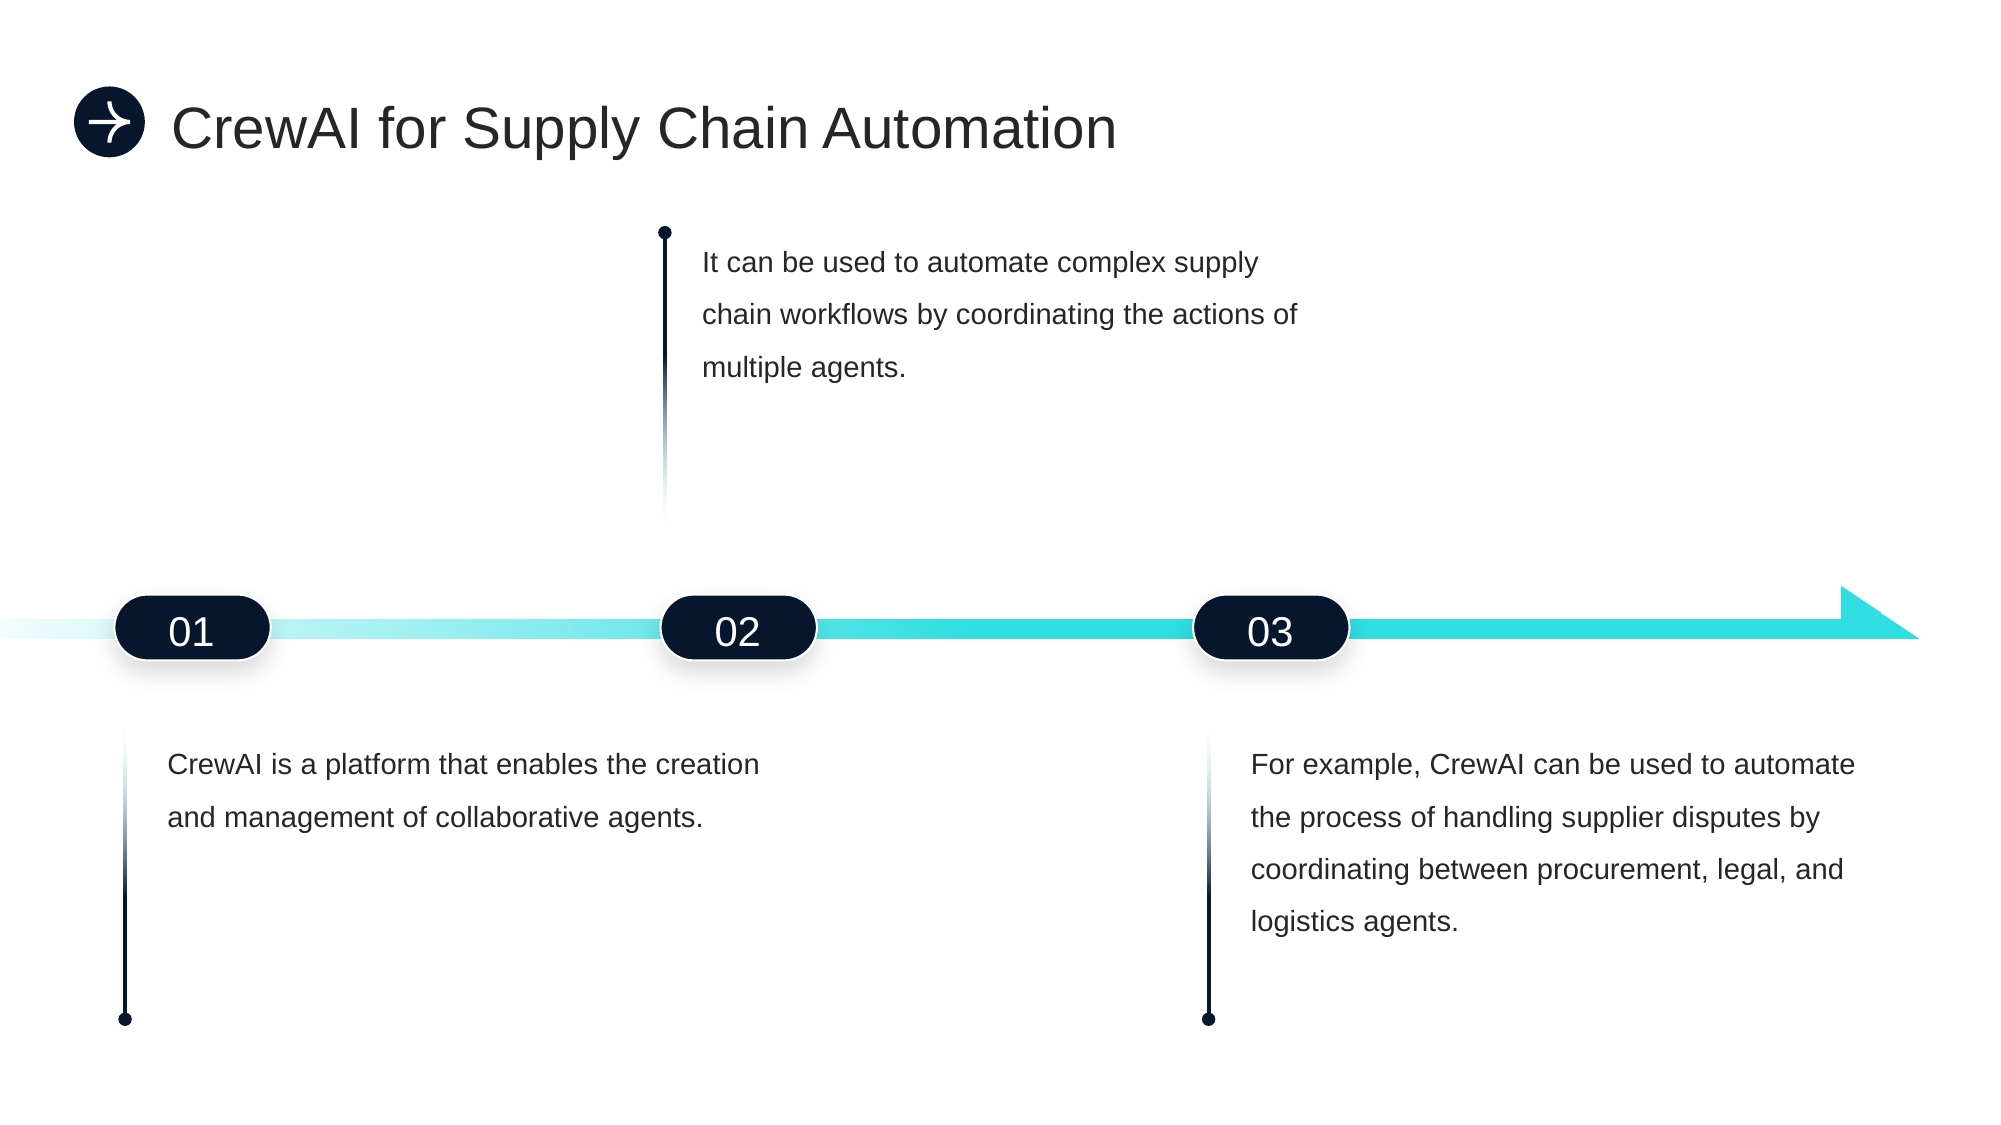

CrewAI for Supply Chain Automation

It can be used to automate complex supply chain workflows by coordinating the actions of multiple agents.

01
02
03

CrewAI is a platform that enables the creation and management of collaborative agents.
For example, CrewAI can be used to automate the process of handling supplier disputes by coordinating between procurement, legal, and logistics agents.